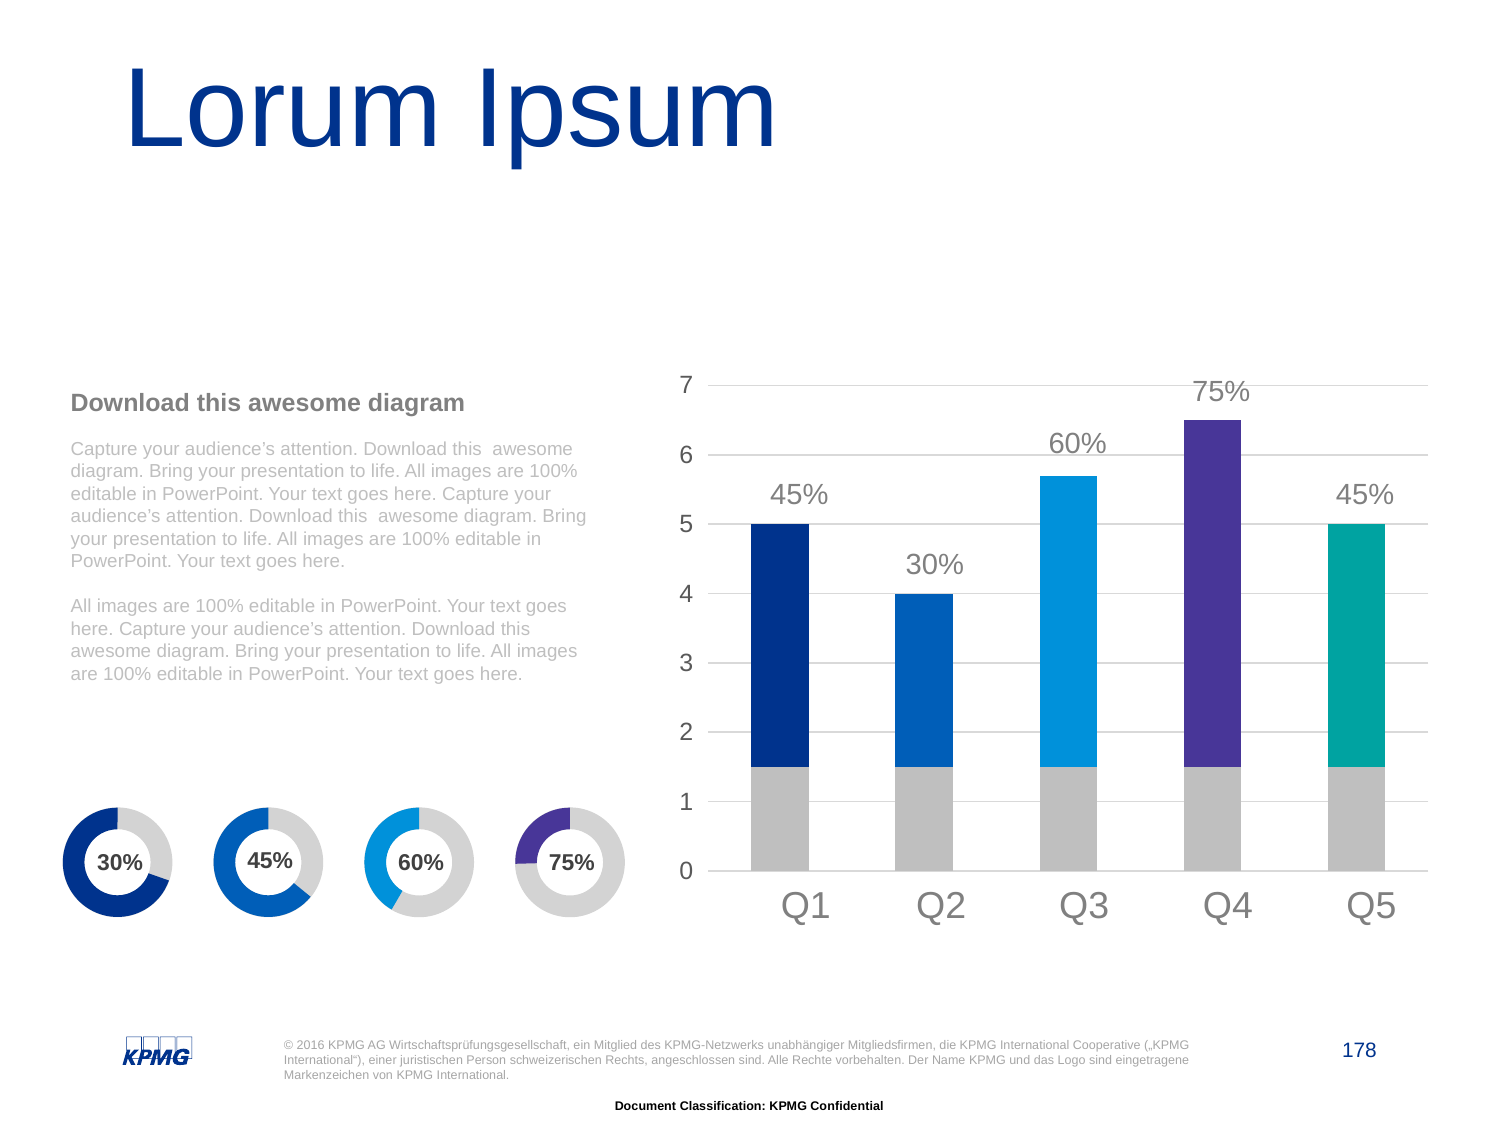

# Lorum Ipsum

### Chart

| Category | Series 1 | Series 2 | Series 3 |
|---|---|---|---|
| Category 1 | 1.5 | 3.5 | None |
| Category 2 | 1.5 | 2.5 | None |
| Category 3 | 1.5 | 4.2 | None |
| Category 4 | 1.5 | 5.0 | None |
75%
60%
45%
45%
30%
Q1
Q2
Q3
Q4
Q5
Download this awesome diagram
Capture your audience’s attention. Download this  awesome diagram. Bring your presentation to life. All images are 100% editable in PowerPoint. Your text goes here. Capture your audience’s attention. Download this  awesome diagram. Bring your presentation to life. All images are 100% editable in PowerPoint. Your text goes here.

All images are 100% editable in PowerPoint. Your text goes here. Capture your audience’s attention. Download this  awesome diagram. Bring your presentation to life. All images are 100% editable in PowerPoint. Your text goes here.

30%

45%

60%

75%